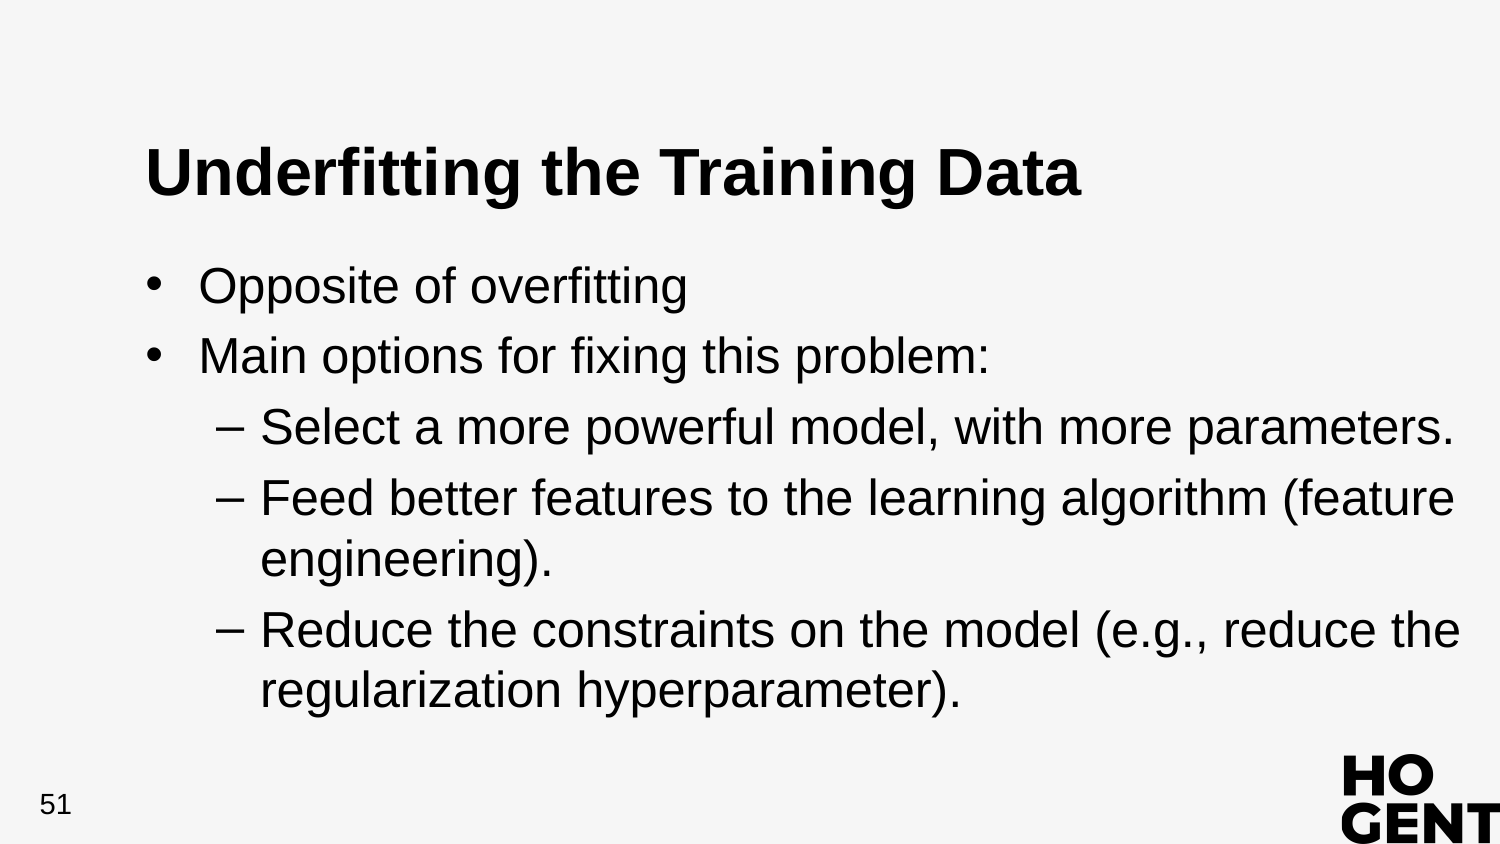

# Underfitting the Training Data
Opposite of overfitting
Main options for fixing this problem:
Select a more powerful model, with more parameters.
Feed better features to the learning algorithm (feature engineering).
Reduce the constraints on the model (e.g., reduce the regularization hyperparameter).